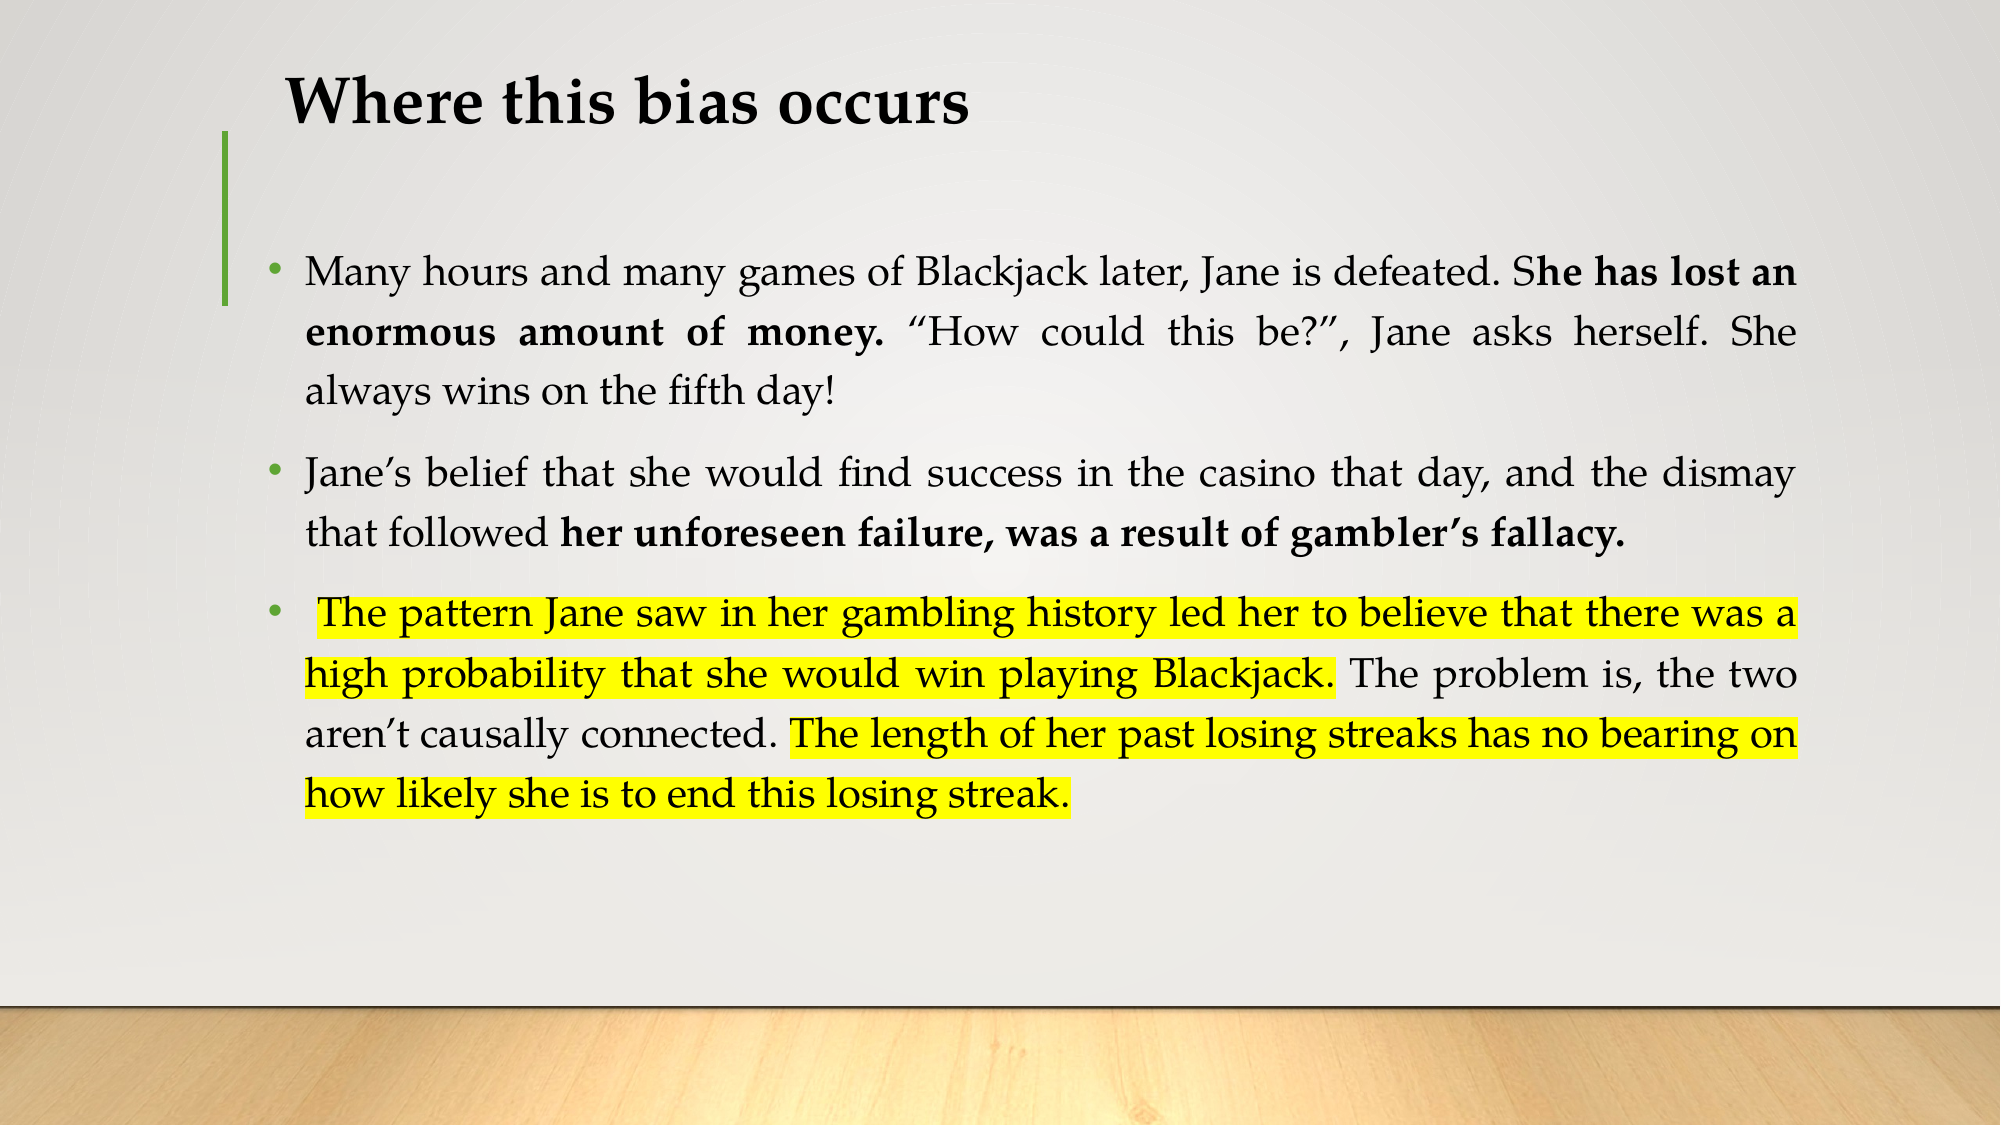

# Where this bias occurs
Many hours and many games of Blackjack later, Jane is defeated. She has lost an enormous amount of money. “How could this be?”, Jane asks herself. She always wins on the fifth day!
Jane’s belief that she would find success in the casino that day, and the dismay that followed her unforeseen failure, was a result of gambler’s fallacy.
 The pattern Jane saw in her gambling history led her to believe that there was a high probability that she would win playing Blackjack. The problem is, the two aren’t causally connected. The length of her past losing streaks has no bearing on how likely she is to end this losing streak.